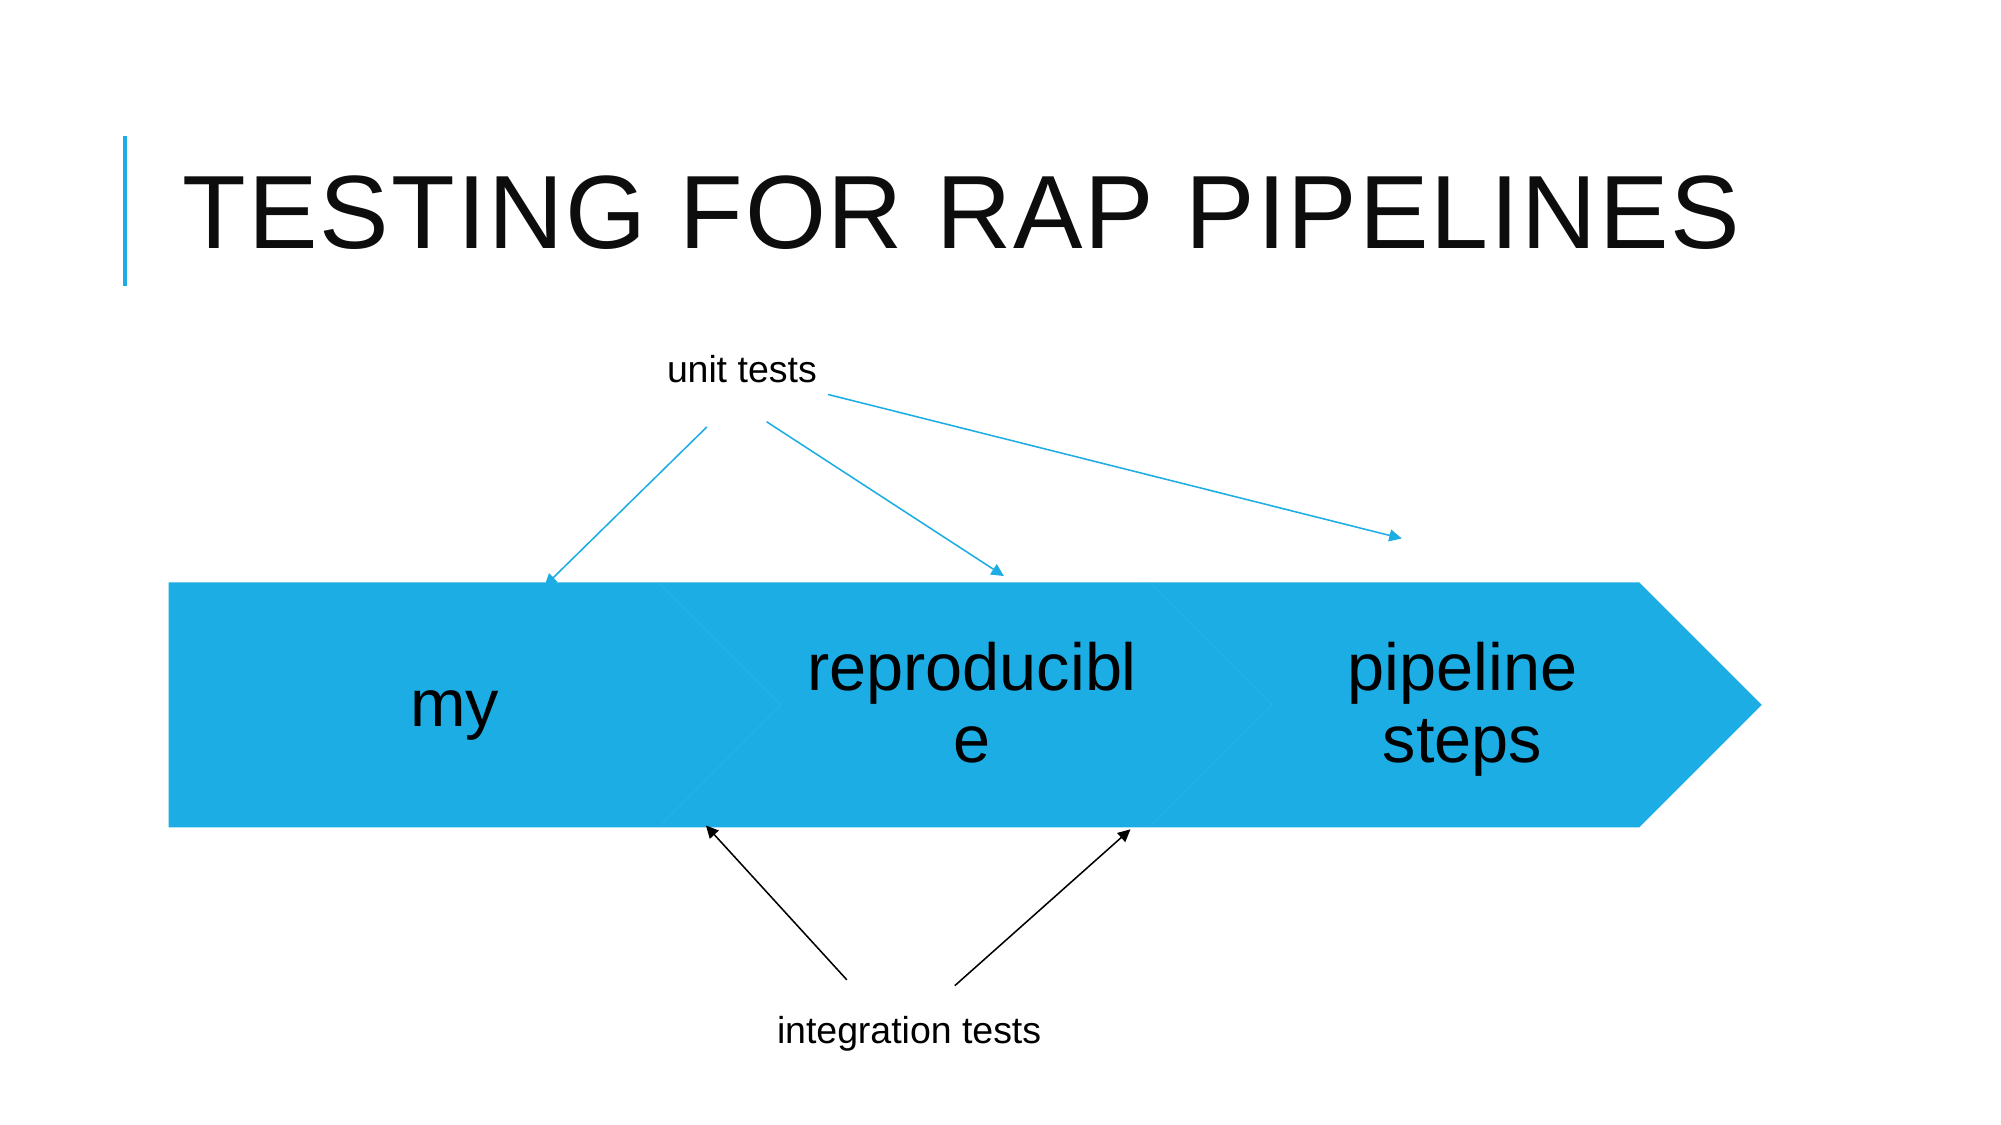

# Testing for RAP Pipelines
unit tests
my
reproducible
pipeline steps
integration tests